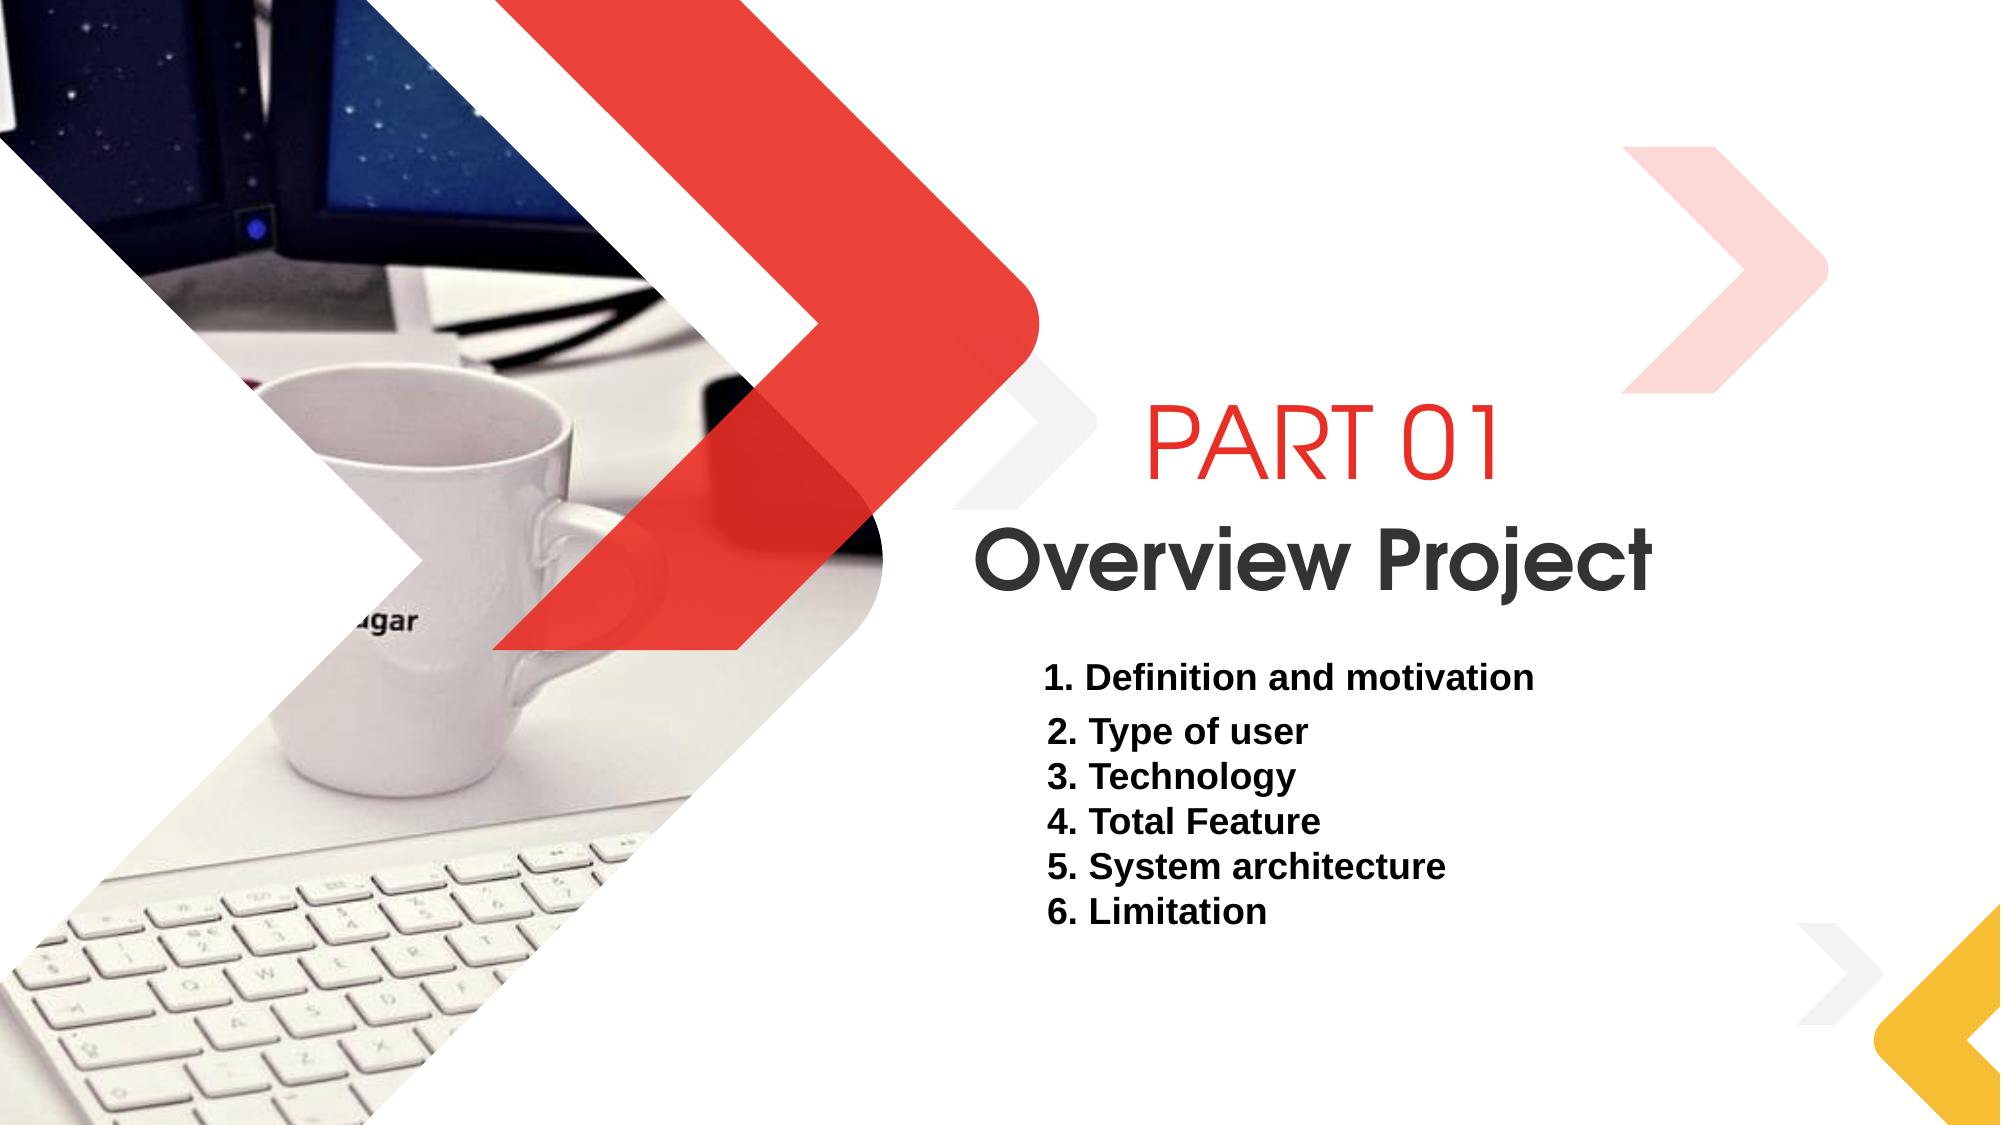

PART 01
Overview Project
   1. Definition and motivation
       2. Type of user
       3. Technology
       4. Total Feature
       5. System architecture
       6. Limitation